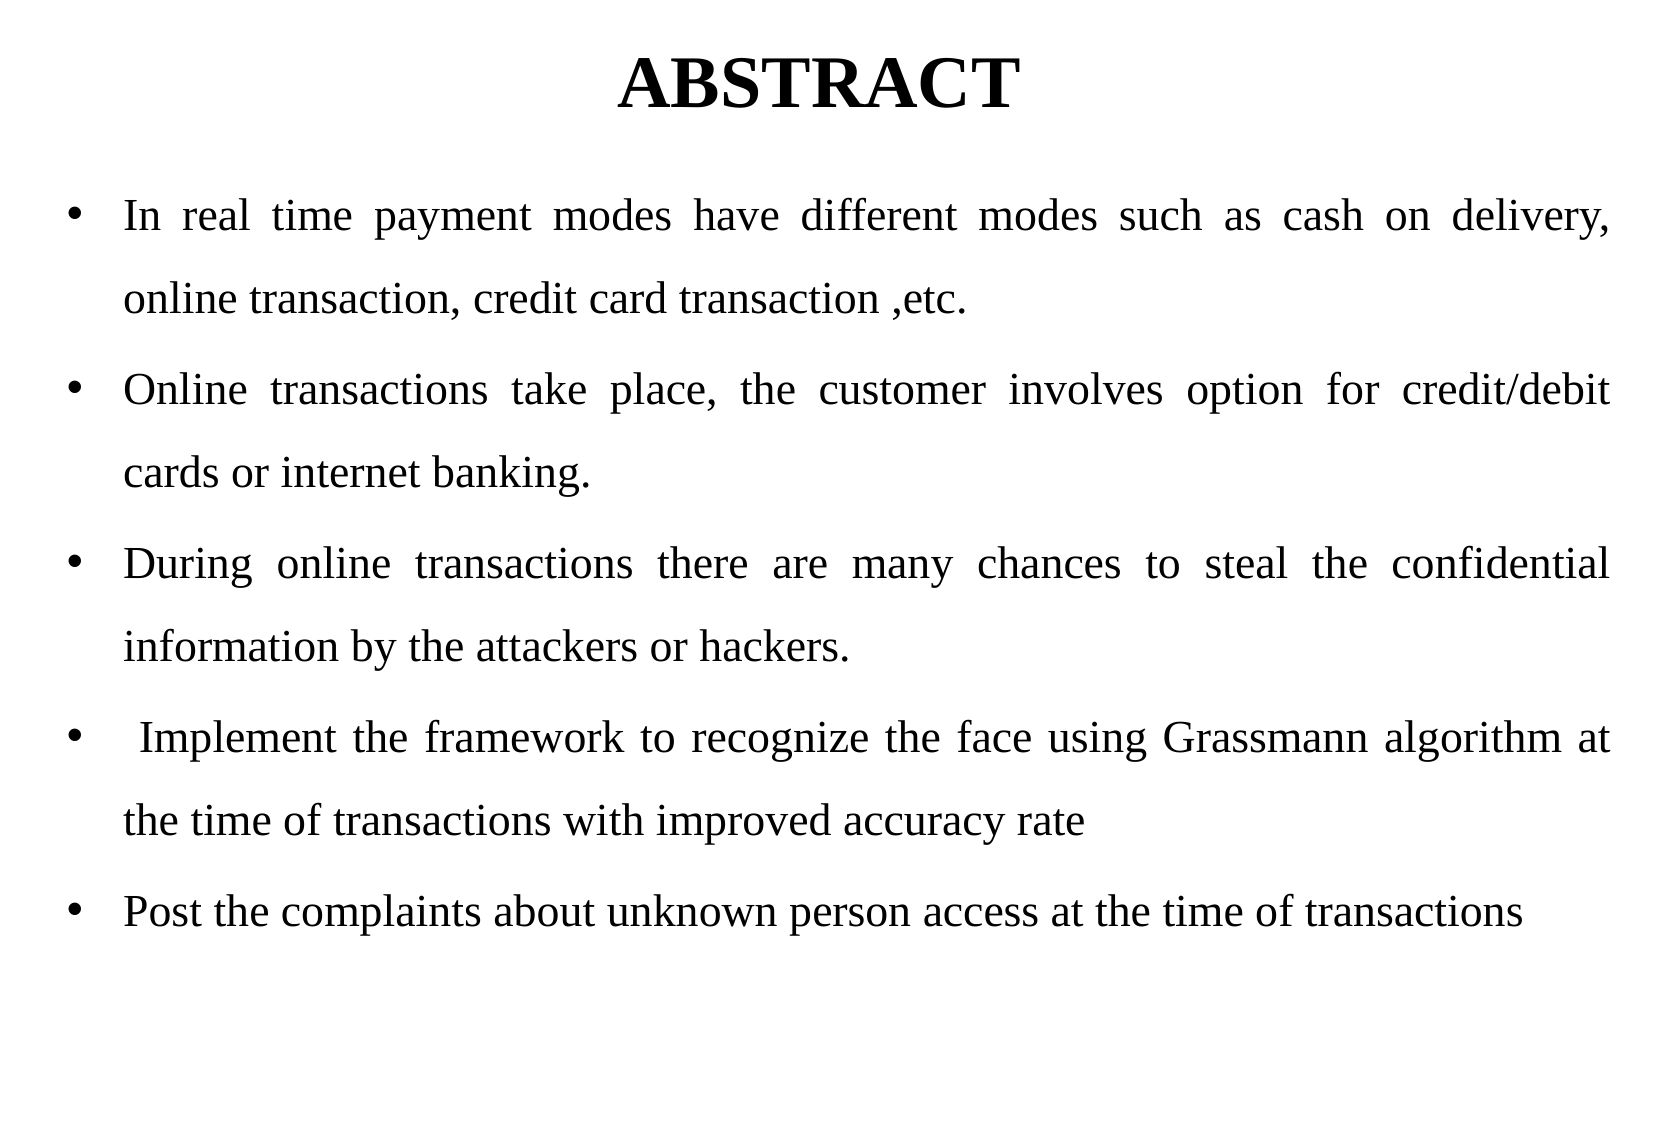

# ABSTRACT
In real time payment modes have different modes such as cash on delivery, online transaction, credit card transaction ,etc.
Online transactions take place, the customer involves option for credit/debit cards or internet banking.
During online transactions there are many chances to steal the confidential information by the attackers or hackers.
 Implement the framework to recognize the face using Grassmann algorithm at the time of transactions with improved accuracy rate
Post the complaints about unknown person access at the time of transactions